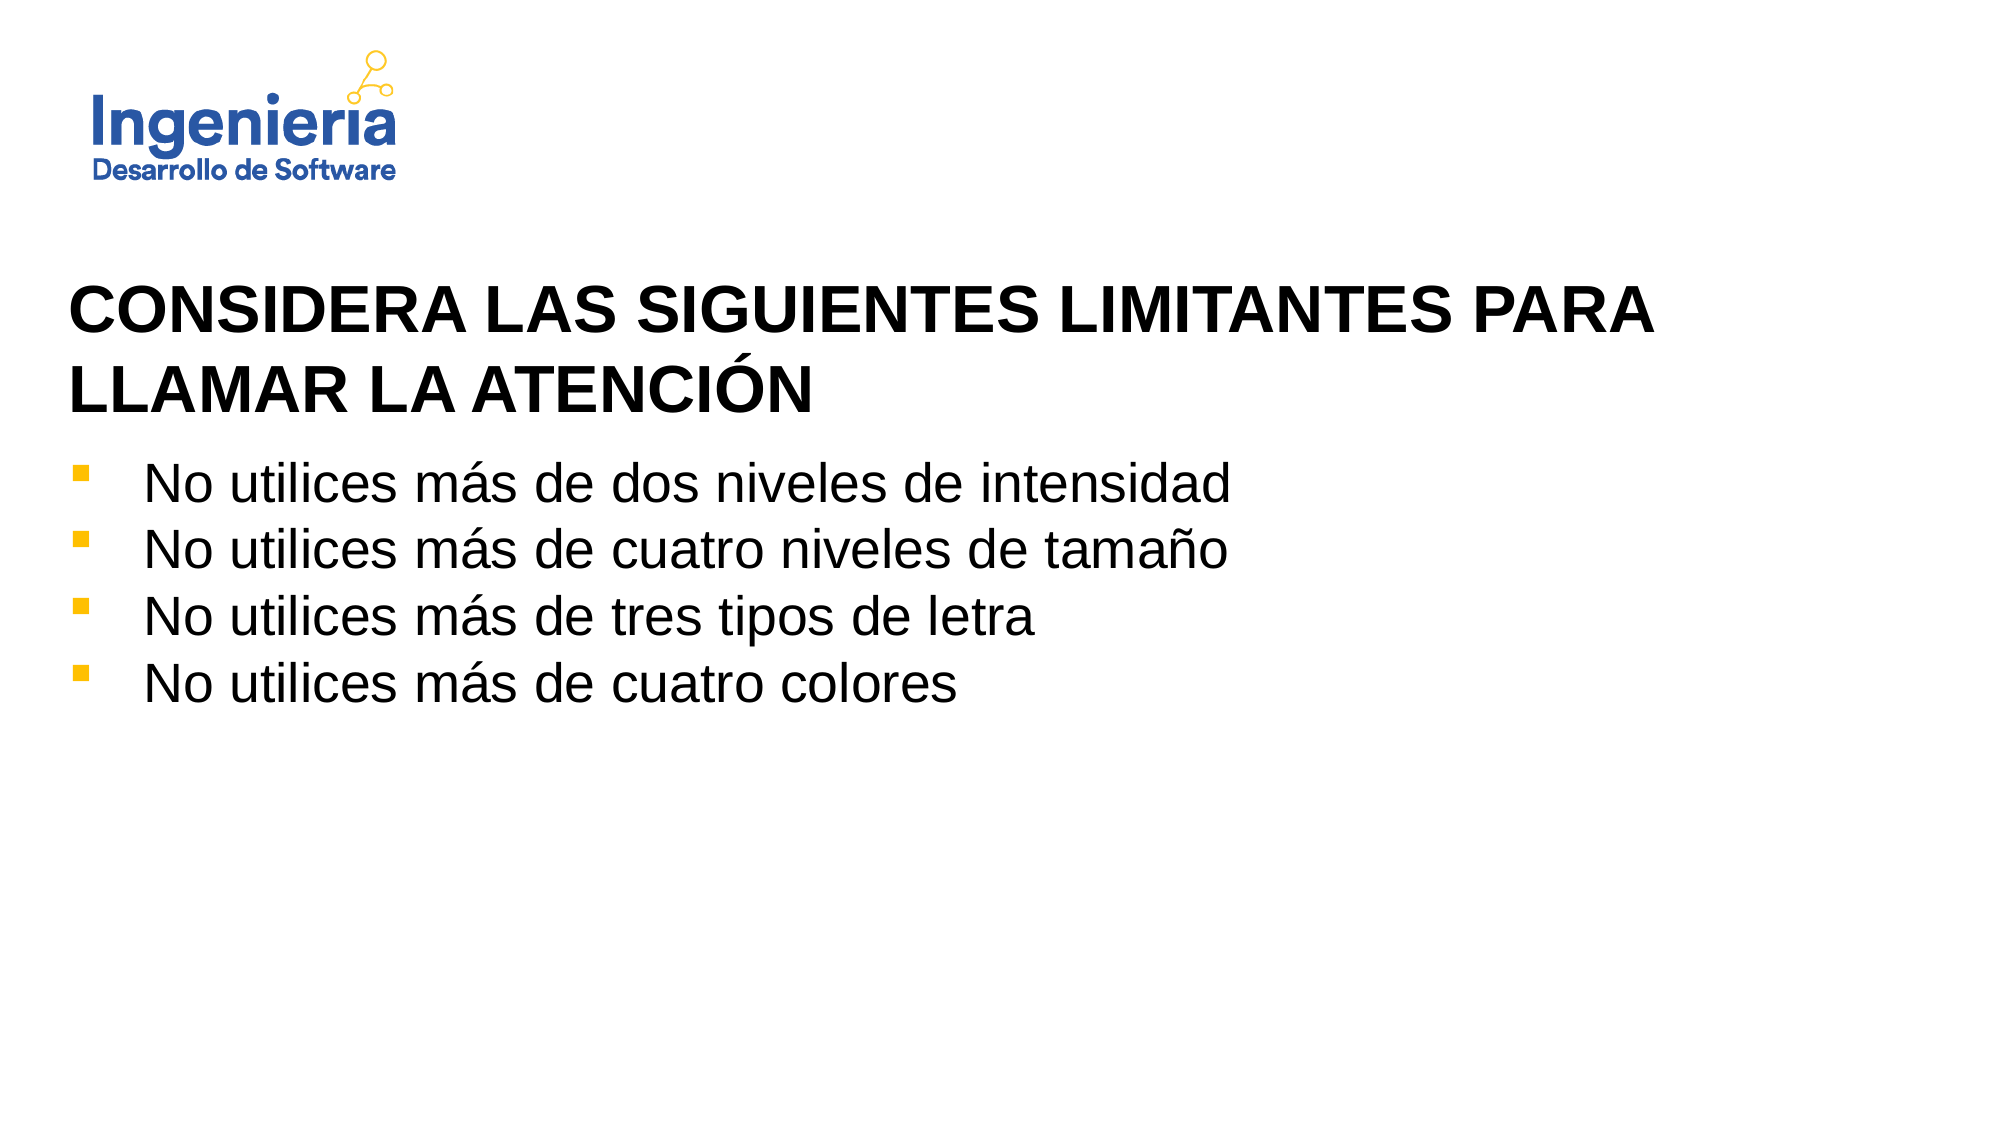

CONSIDERA LAS SIGUIENTES LIMITANTES PARA LLAMAR LA ATENCIÓN
No utilices más de dos niveles de intensidad
No utilices más de cuatro niveles de tamaño
No utilices más de tres tipos de letra
No utilices más de cuatro colores